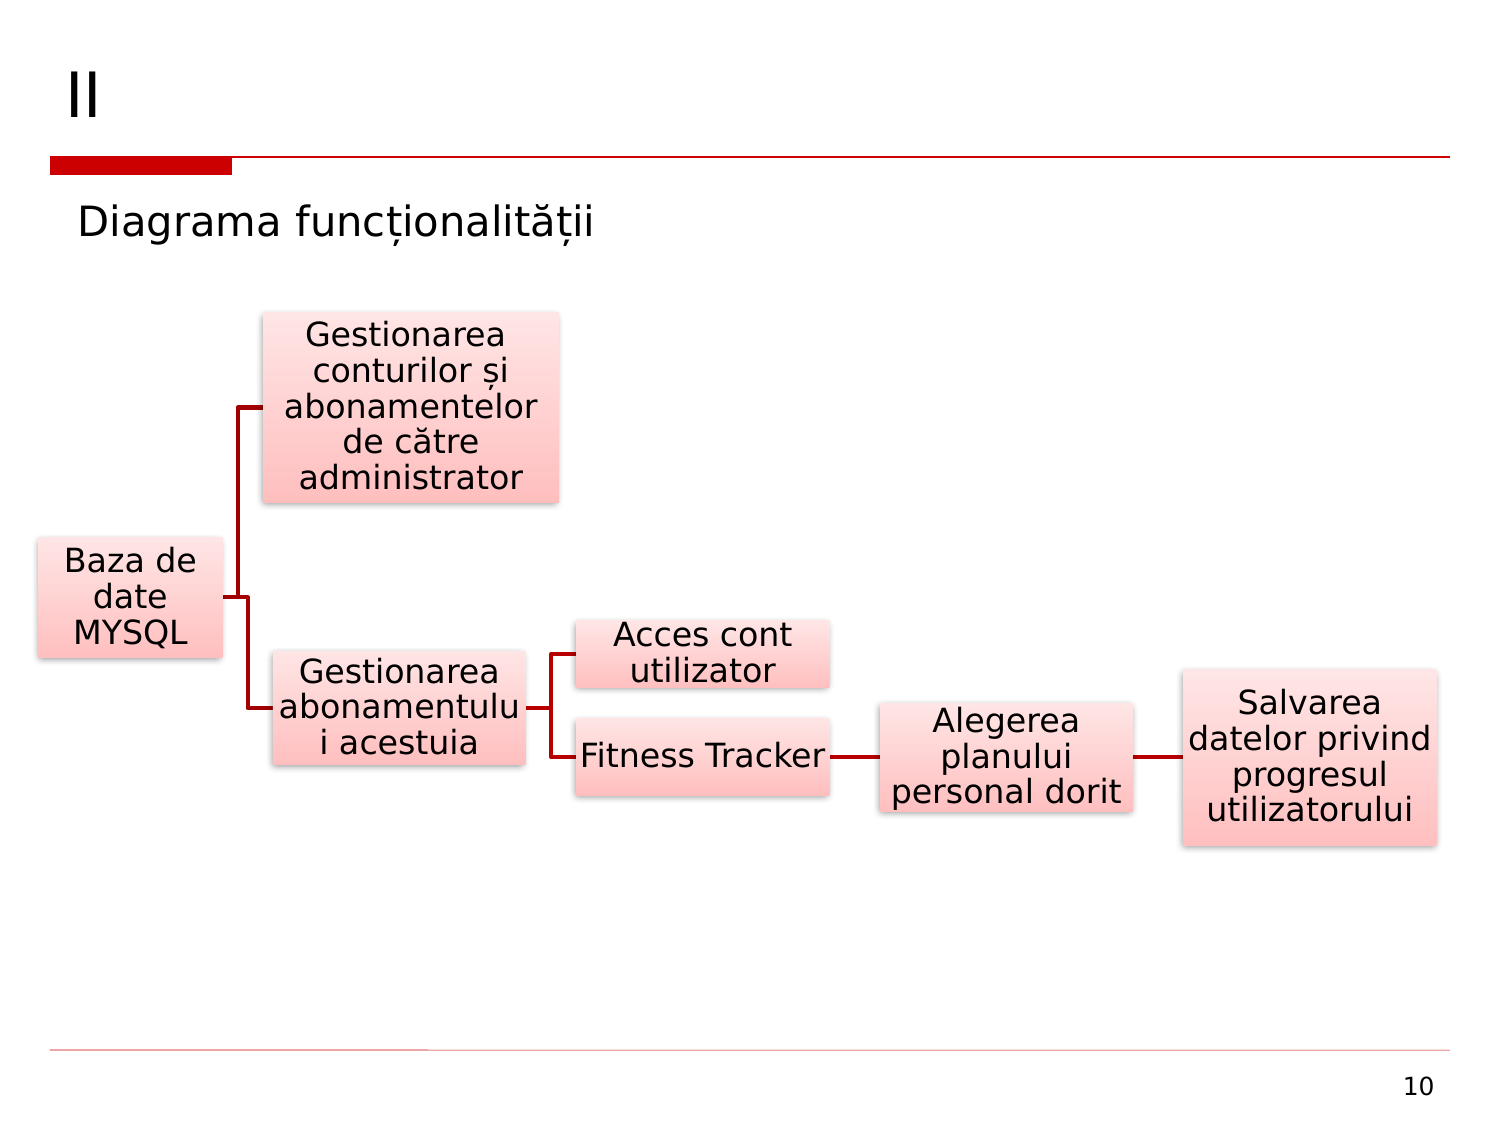

# II
Diagrama funcționalității
Baza de date MYSQL
Gestionarea  conturilor și abonamentelor de către administrator
Gestionarea abonamentului acestuia
Acces cont utilizator
Fitness Tracker
Alegerea planului personal dorit
Salvarea datelor privind progresul utilizatorului
10